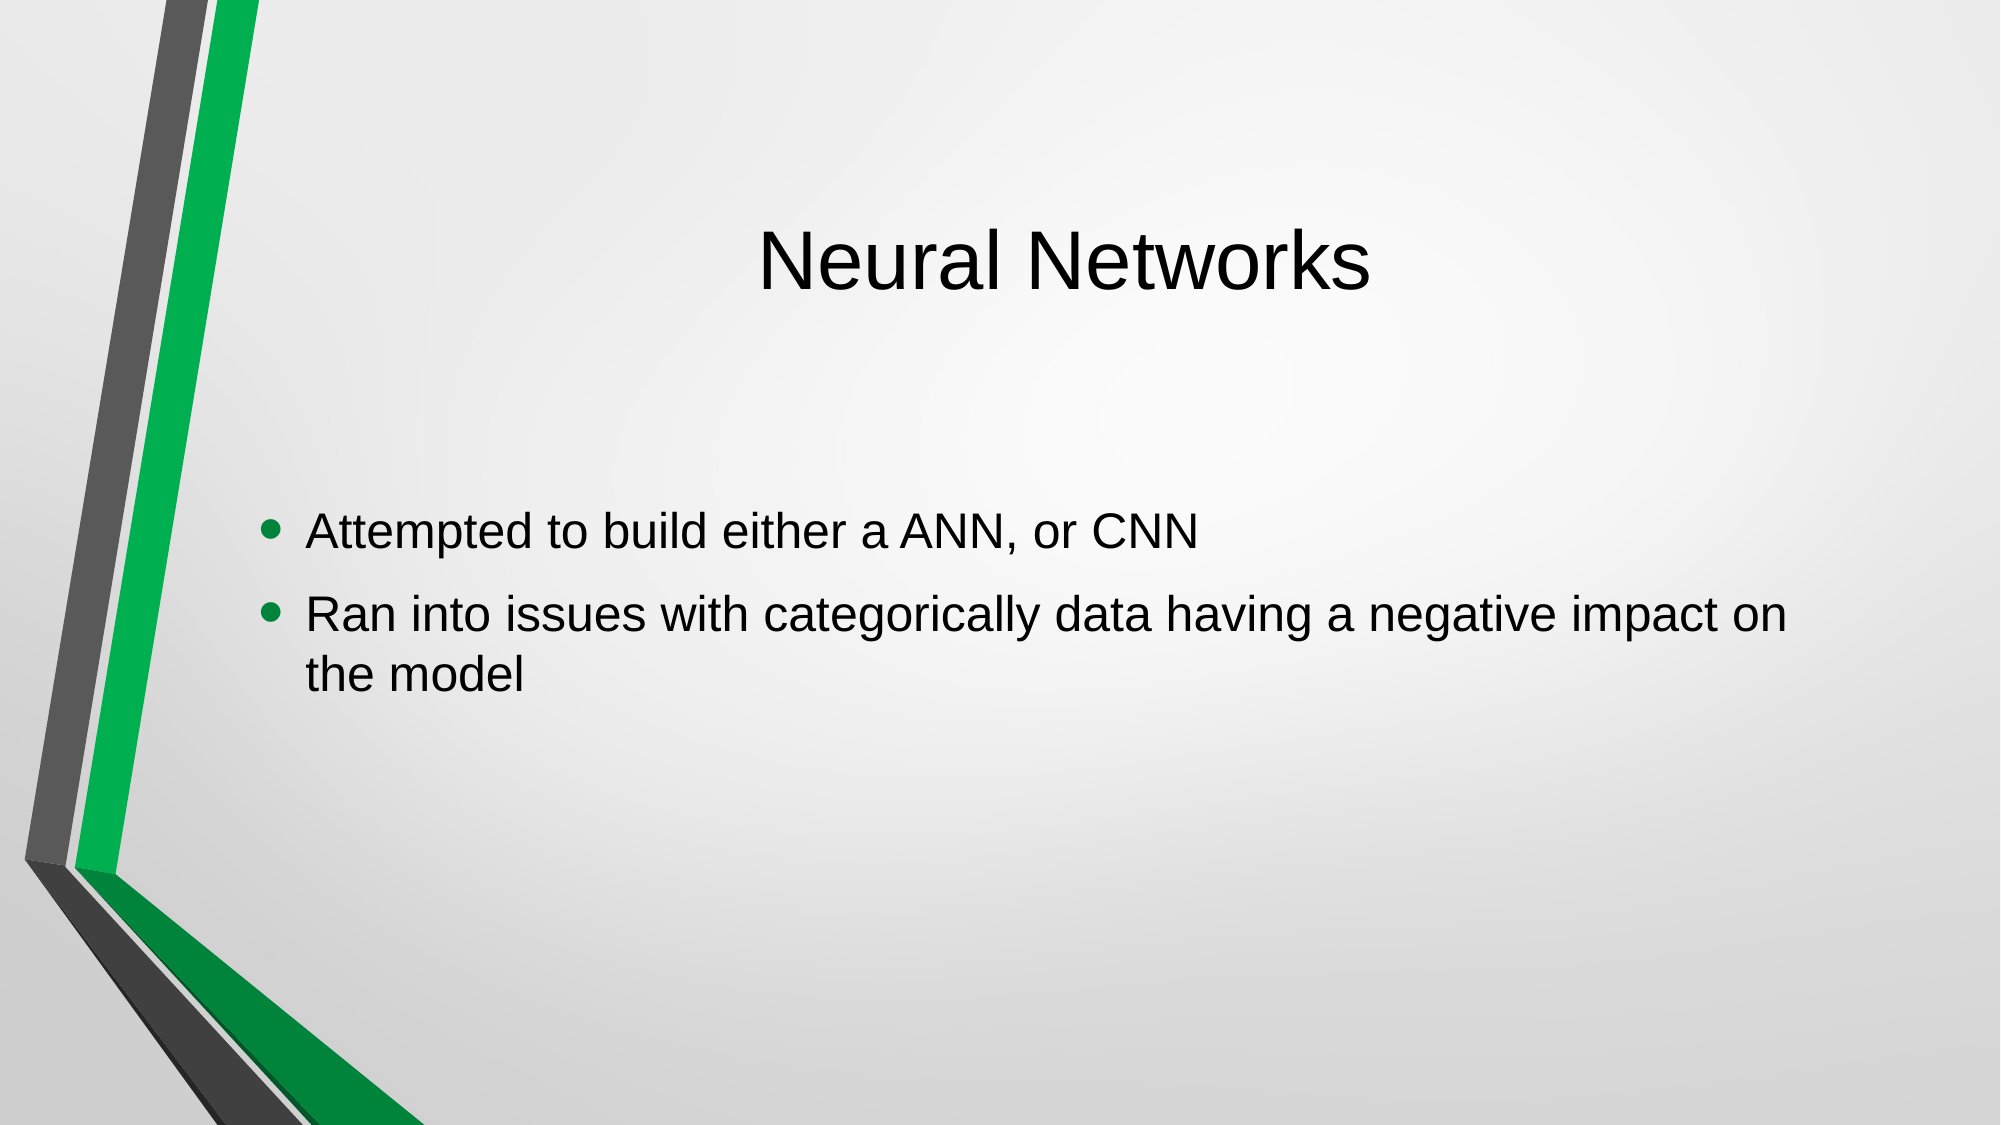

# Neural Networks
Attempted to build either a ANN, or CNN
Ran into issues with categorically data having a negative impact on the model